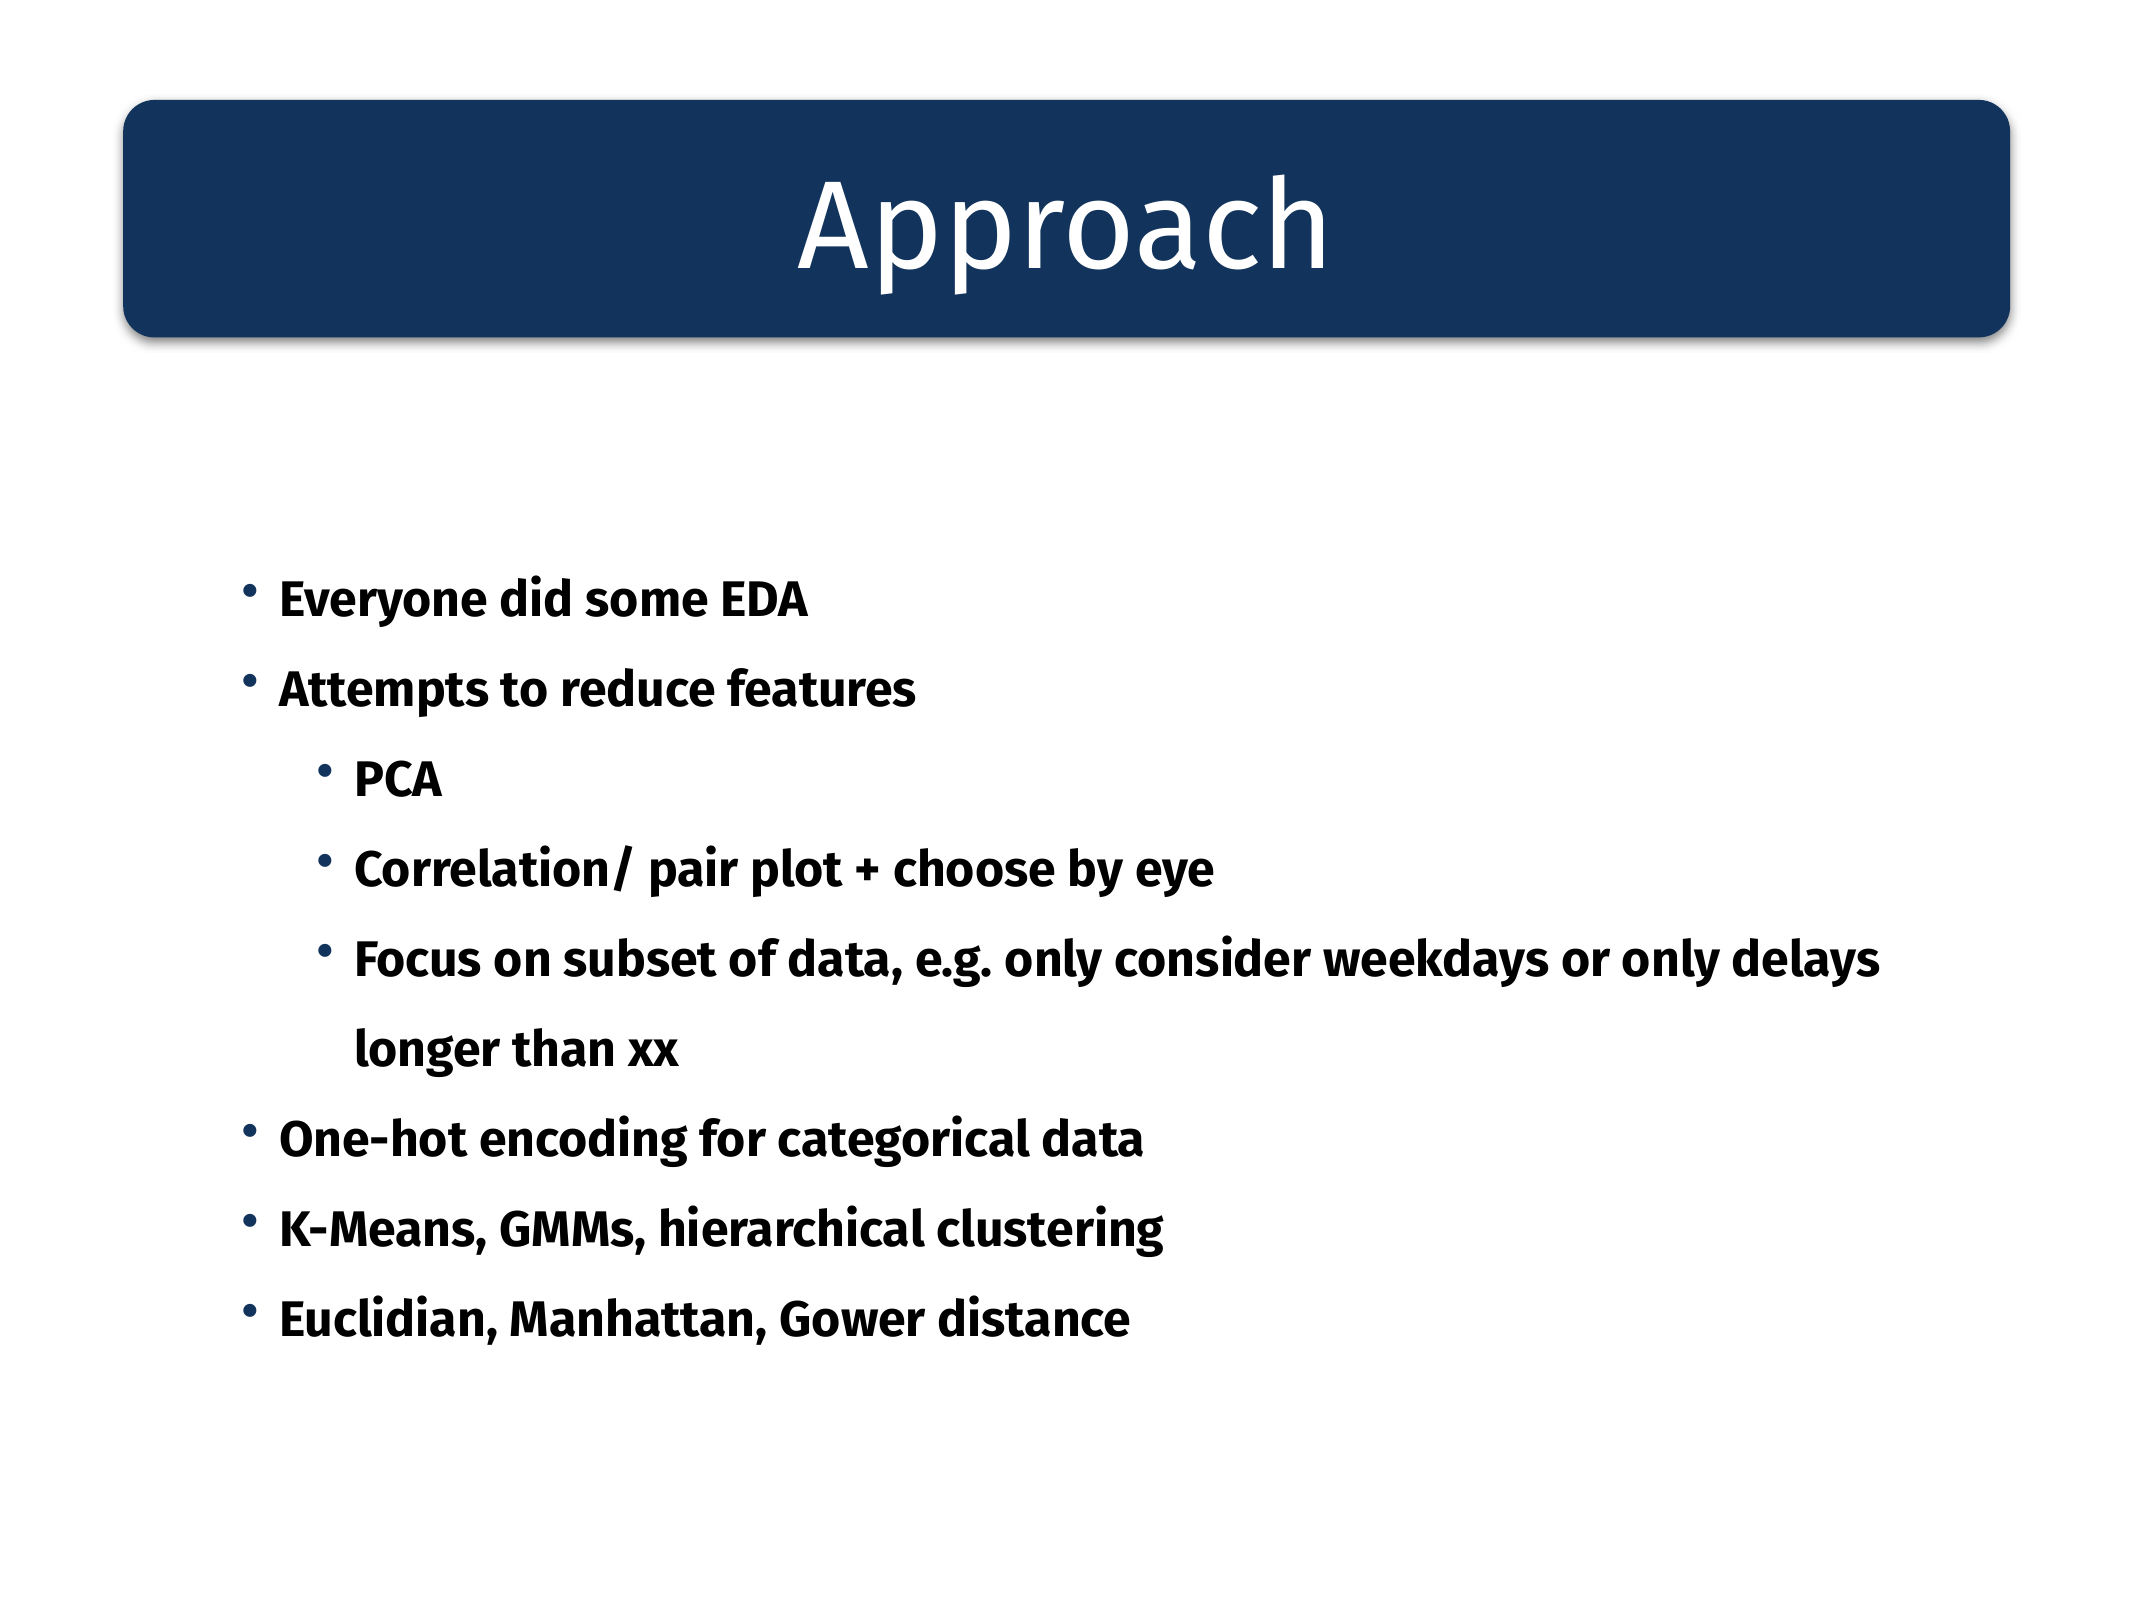

Approach
Everyone did some EDA
Attempts to reduce features
PCA
Correlation/ pair plot + choose by eye
Focus on subset of data, e.g. only consider weekdays or only delays longer than xx
One-hot encoding for categorical data
K-Means, GMMs, hierarchical clustering
Euclidian, Manhattan, Gower distance